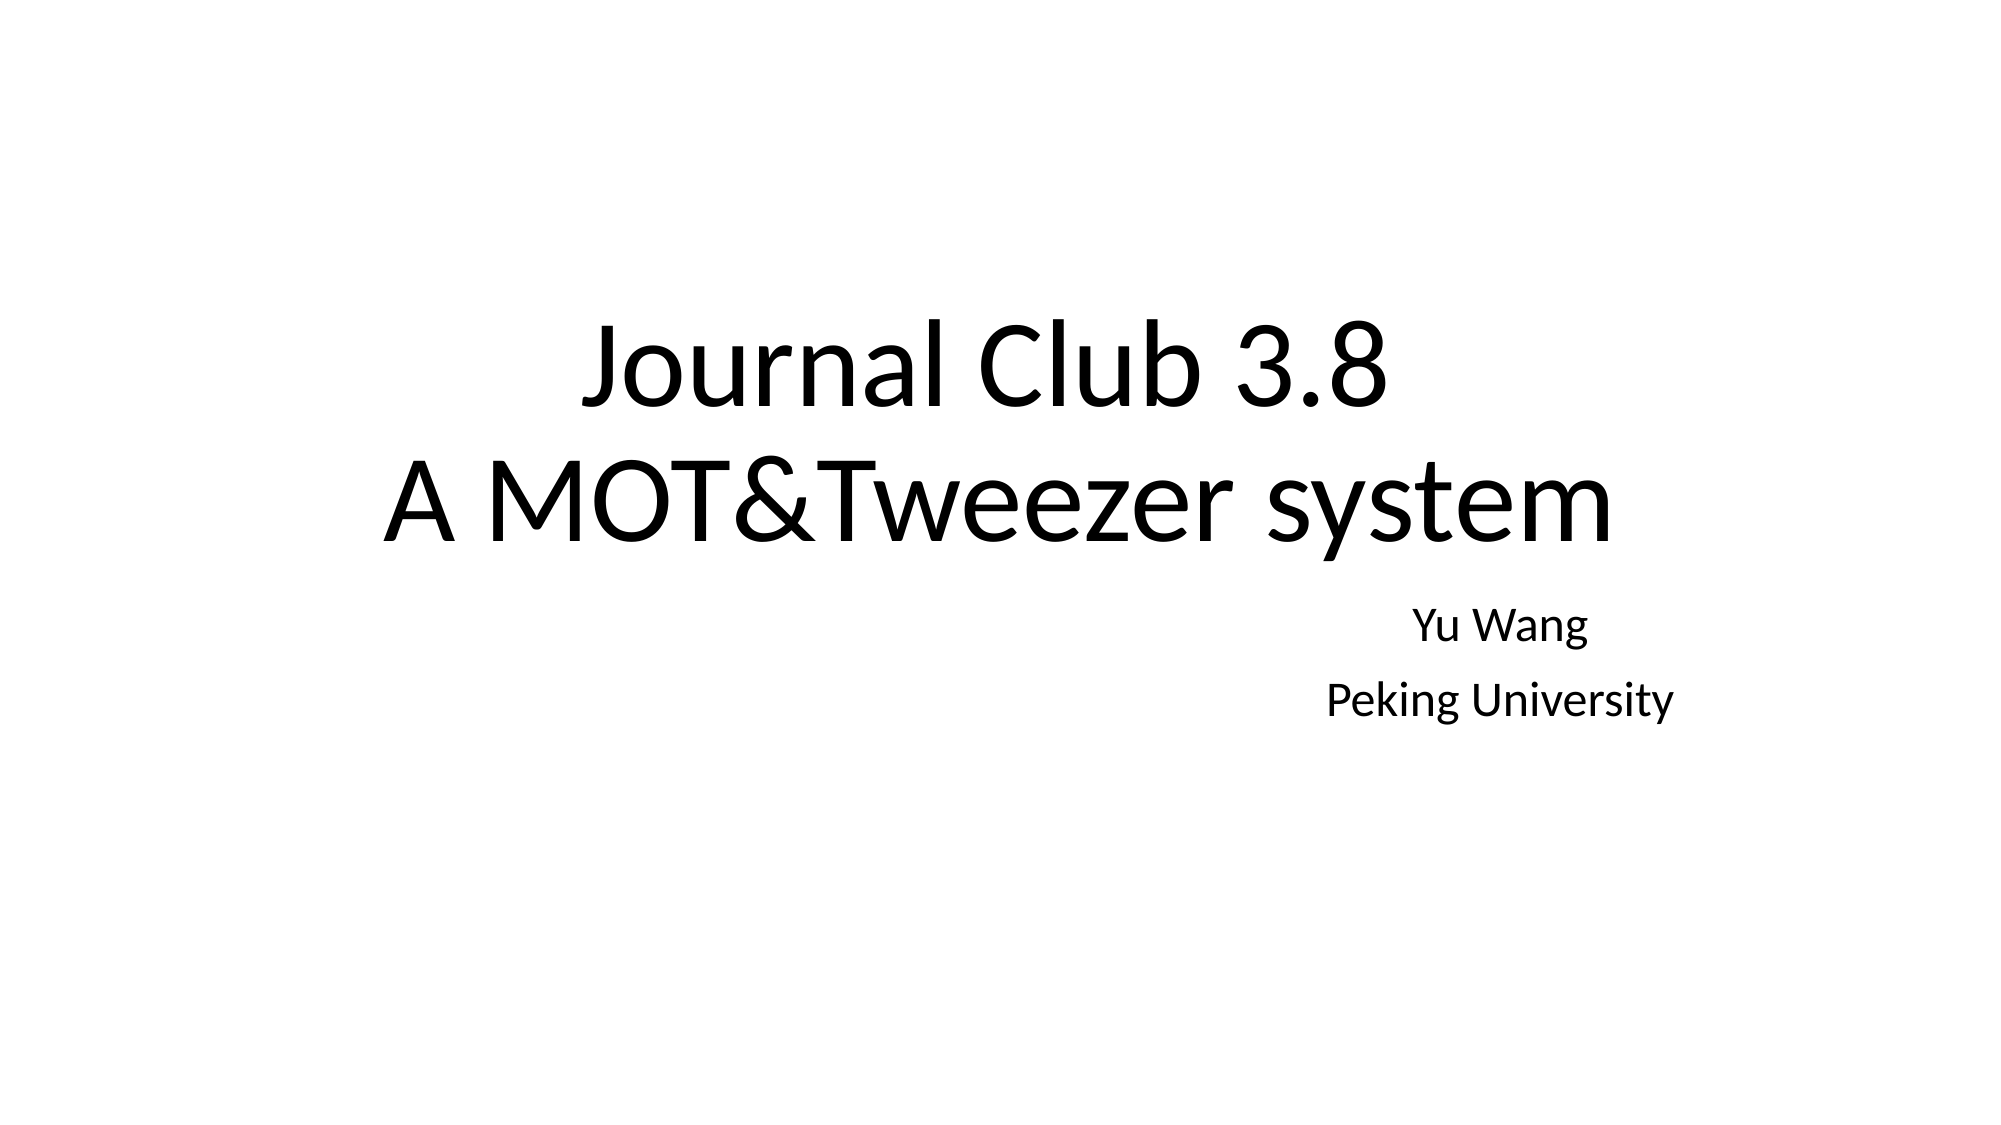

# Journal Club 3.8 A MOT&Tweezer system
Yu Wang
Peking University